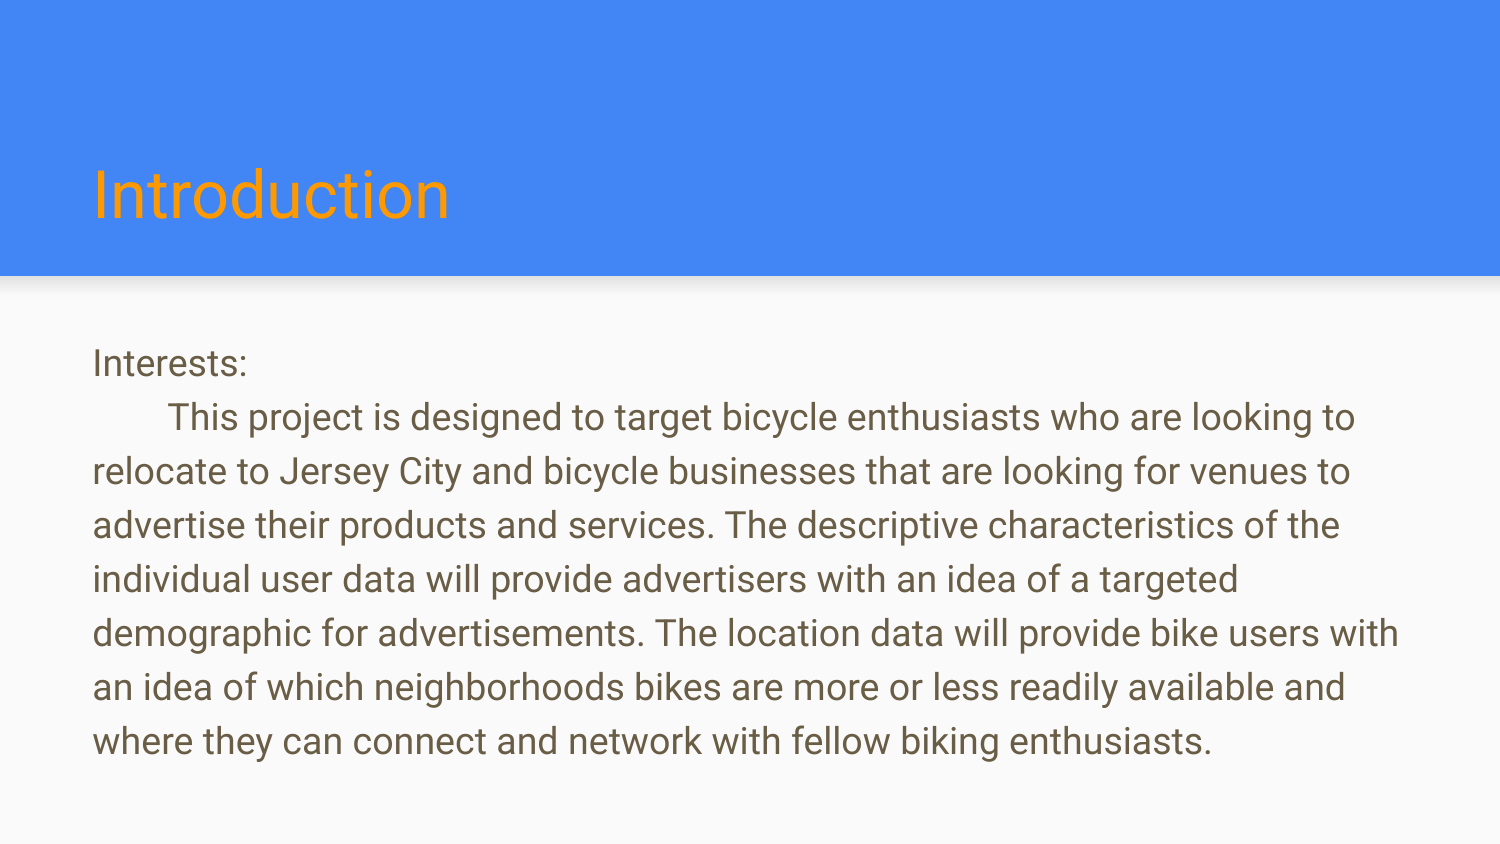

# Introduction
Interests:
This project is designed to target bicycle enthusiasts who are looking to relocate to Jersey City and bicycle businesses that are looking for venues to advertise their products and services. The descriptive characteristics of the individual user data will provide advertisers with an idea of a targeted demographic for advertisements. The location data will provide bike users with an idea of which neighborhoods bikes are more or less readily available and where they can connect and network with fellow biking enthusiasts.